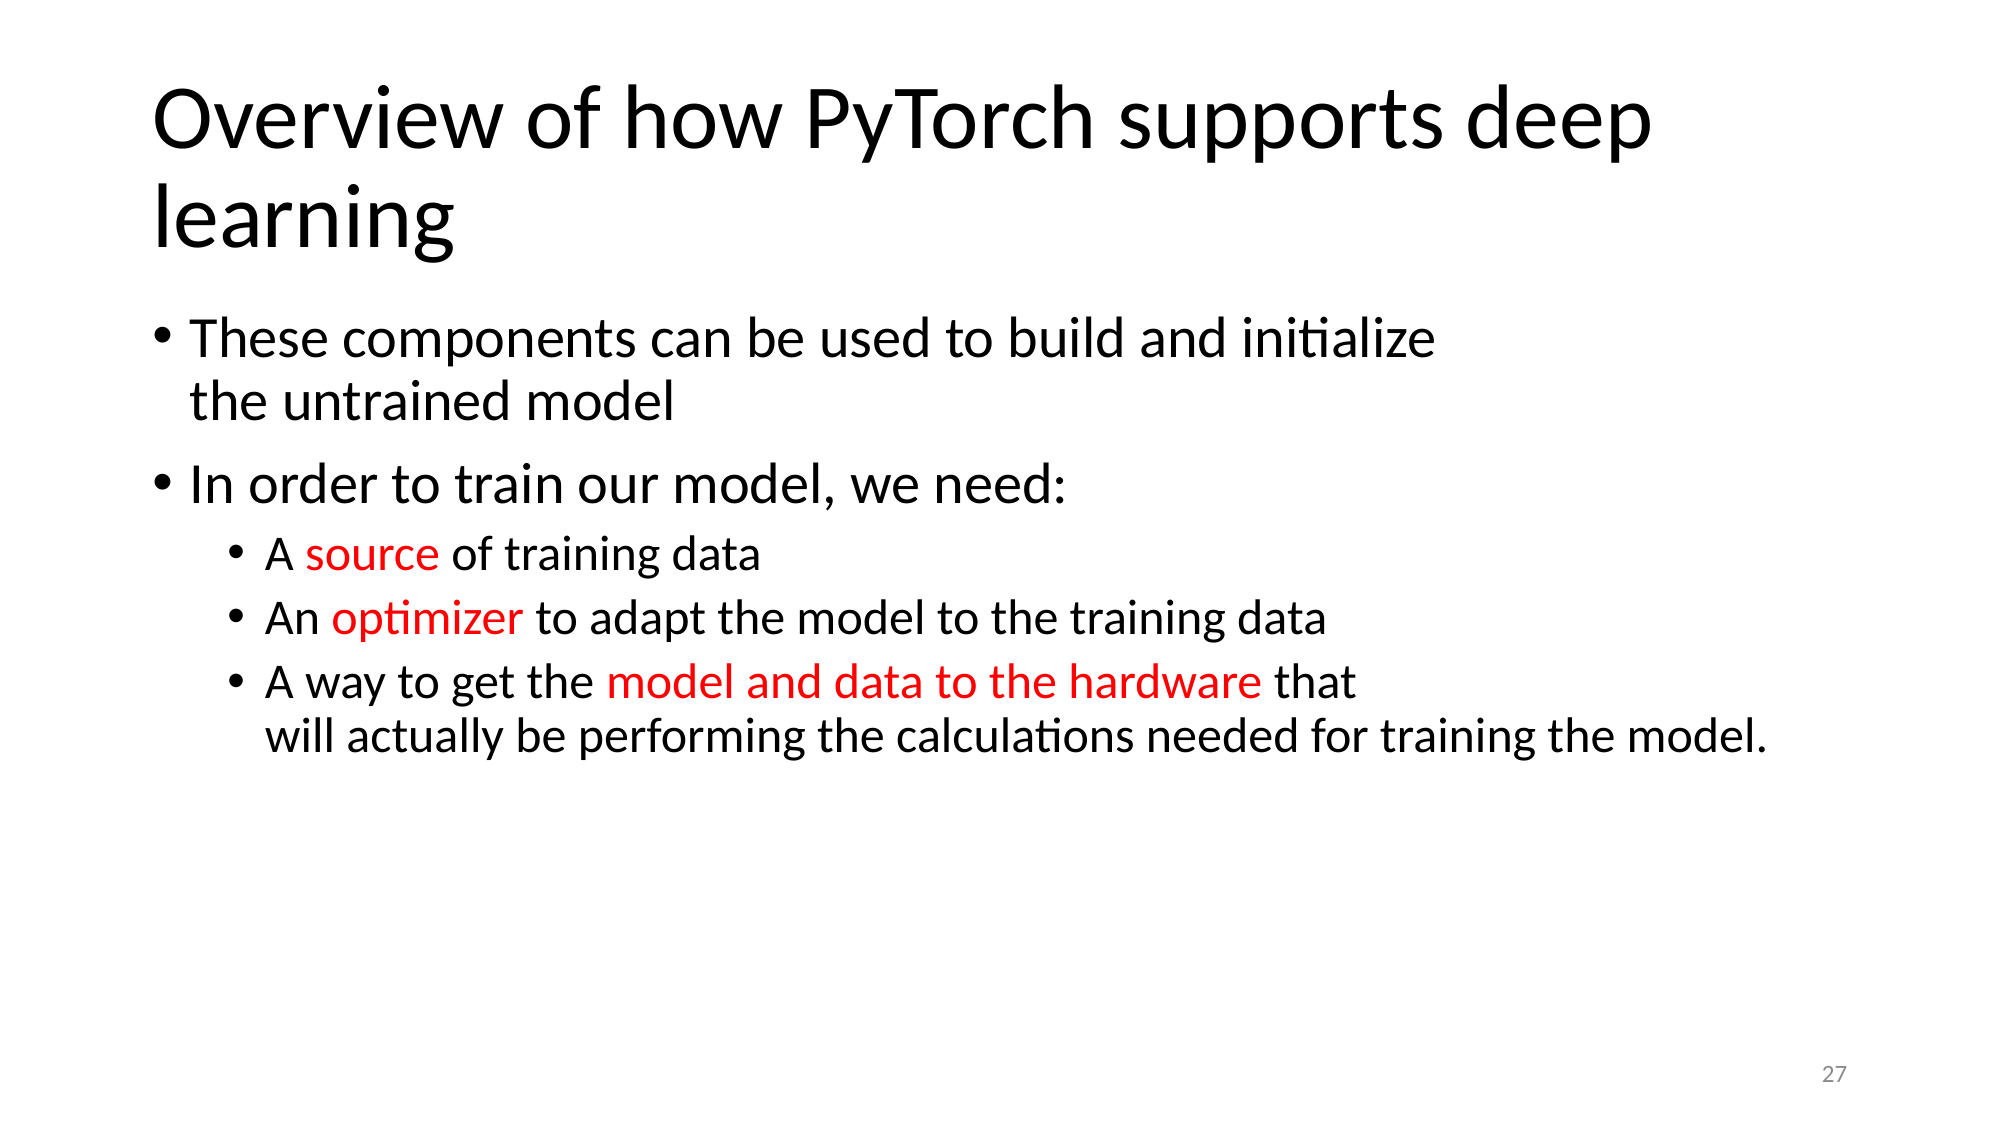

# Overview of how PyTorch supports deep learning
These components can be used to build and initialize
the untrained model
In order to train our model, we need:
A source of training data
An optimizer to adapt the model to the training data
A way to get the model and data to the hardware that
will actually be performing the calculations needed for training the model.
27